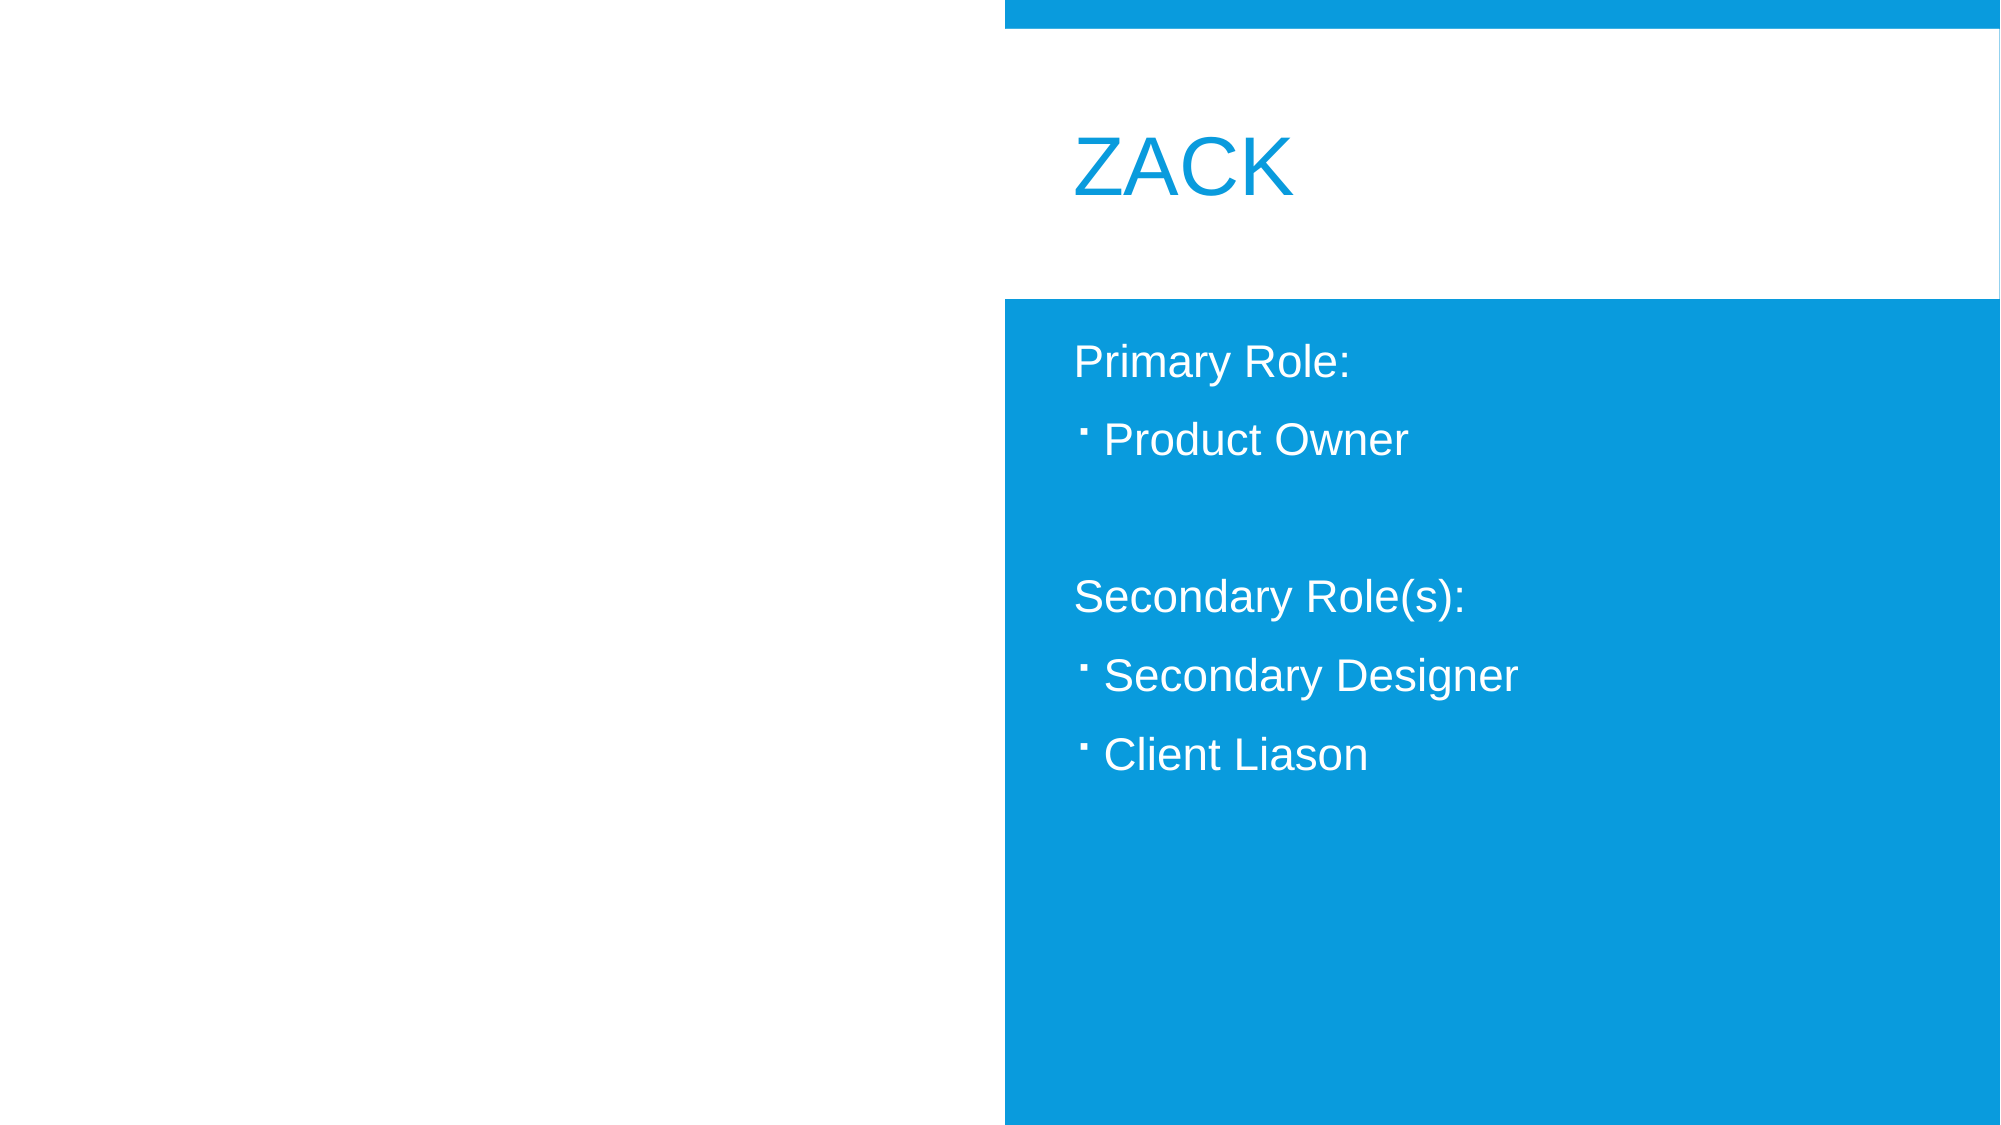

# Zack

Primary Role:
Product Owner

Secondary Role(s):
Secondary Designer
Client Liason